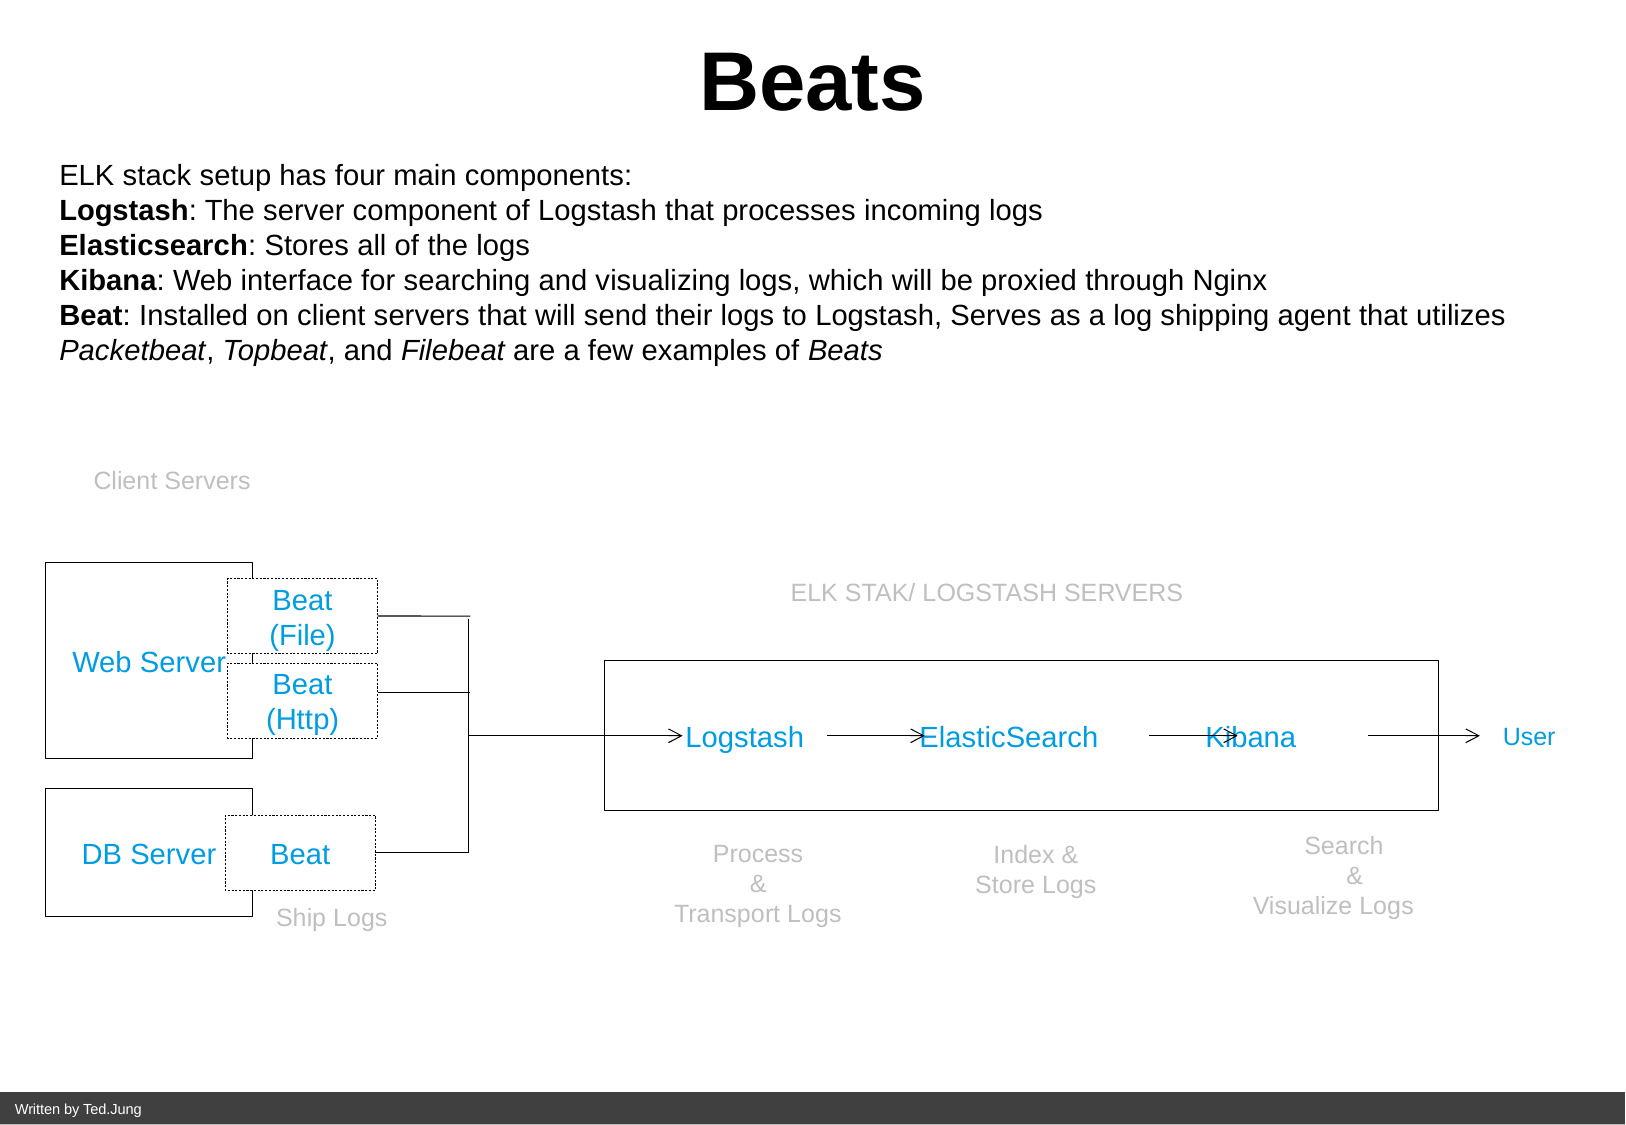

Beats
ELK stack setup has four main components:
Logstash: The server component of Logstash that processes incoming logs
Elasticsearch: Stores all of the logs
Kibana: Web interface for searching and visualizing logs, which will be proxied through Nginx
Beat: Installed on client servers that will send their logs to Logstash, Serves as a log shipping agent that utilizes Packetbeat, Topbeat, and Filebeat are a few examples of Beats
 Client Servers

Web Server
 ELK STAK/ LOGSTASH SERVERS

Beat
(File)
        Logstash              ElasticSearch             Kibana
Beat
(Http)
 User
DB Server
Beat
    Search
      &
Visualize Logs

 Process
&
Transport Logs

 Index &
Store Logs

 Ship Logs